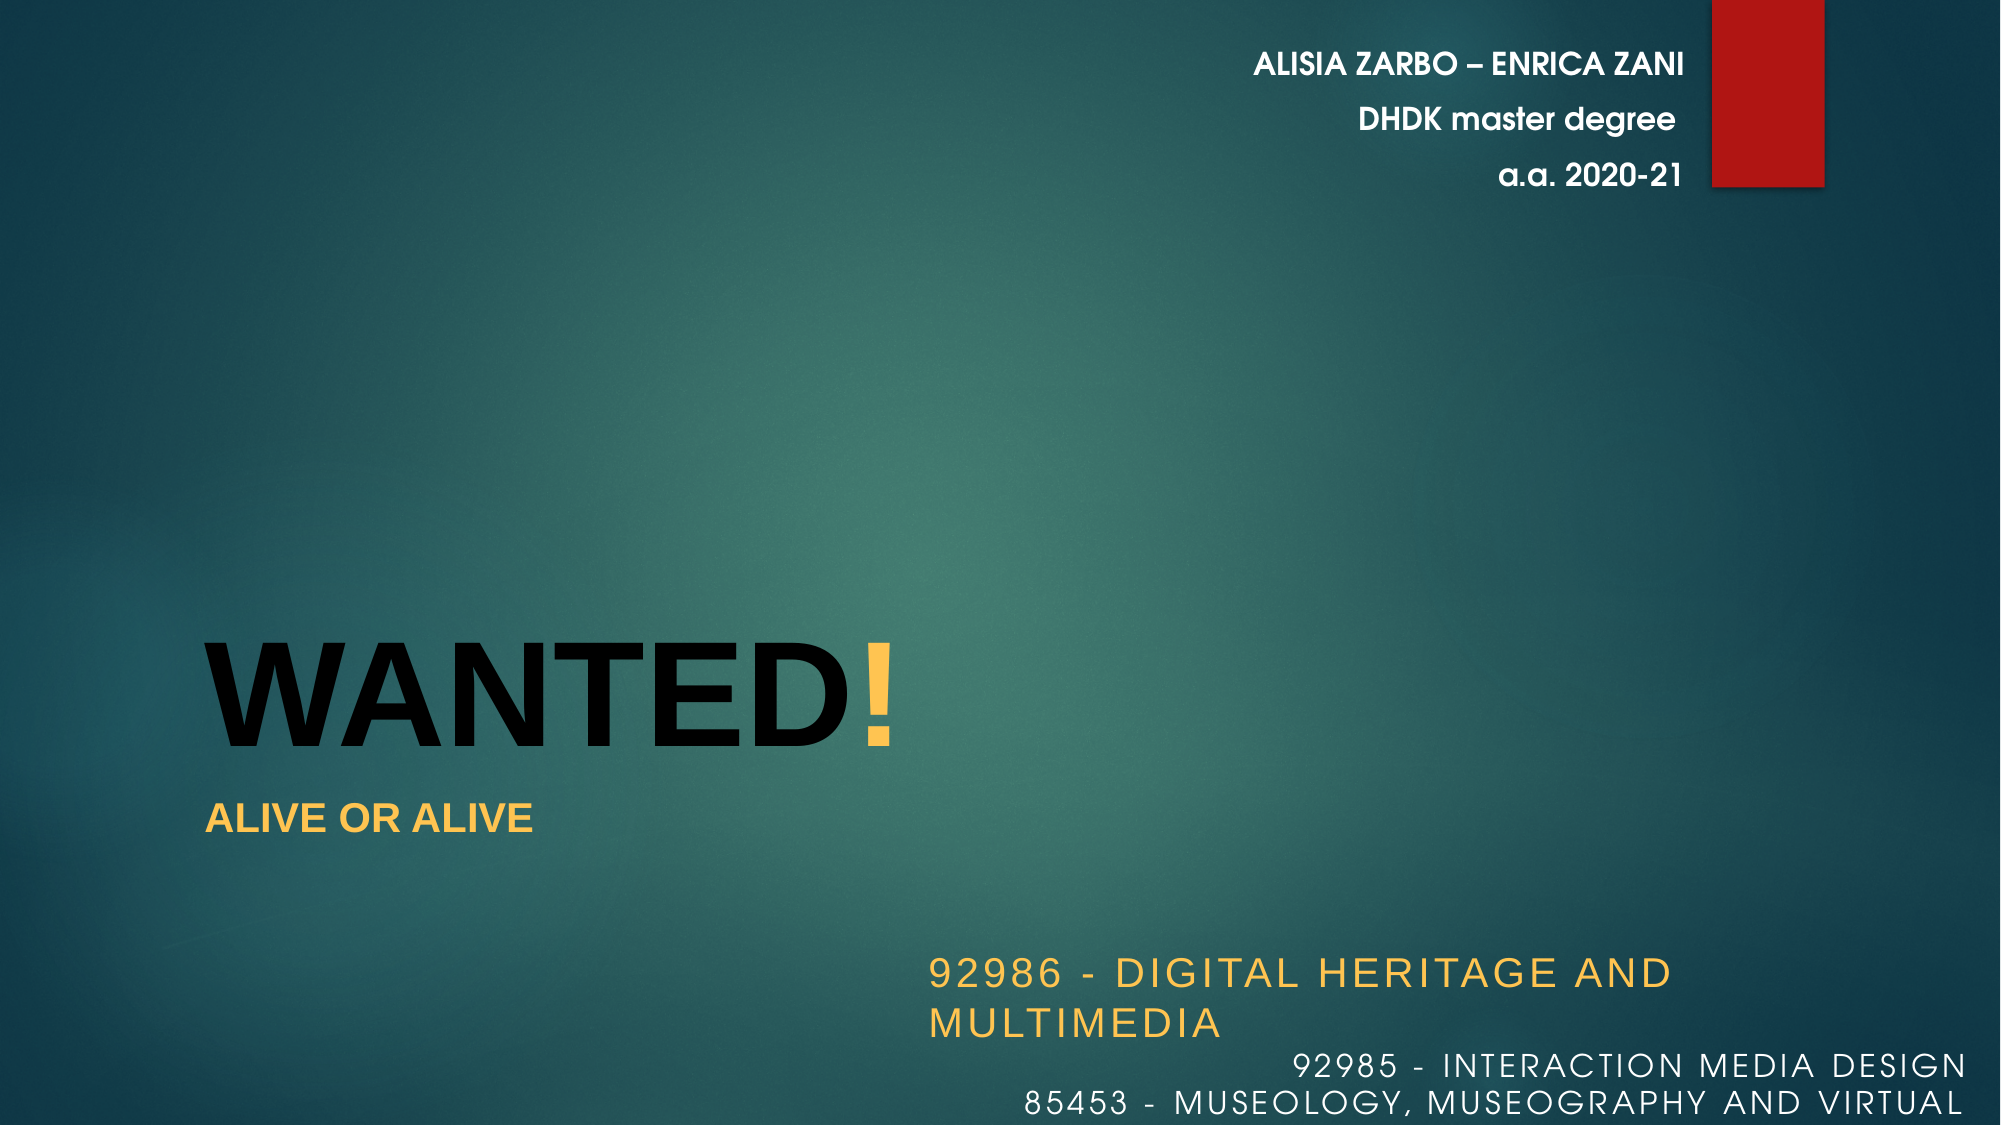

ALISIA ZARBO – ENRICA ZANI
DHDK master degree
a.a. 2020-21
# WANTED!
Alive or alive
92986 - Digital Heritage and Multimedia
92985 -	Interaction Media Design
85453 -	Museology, Museography and Virtual Environments